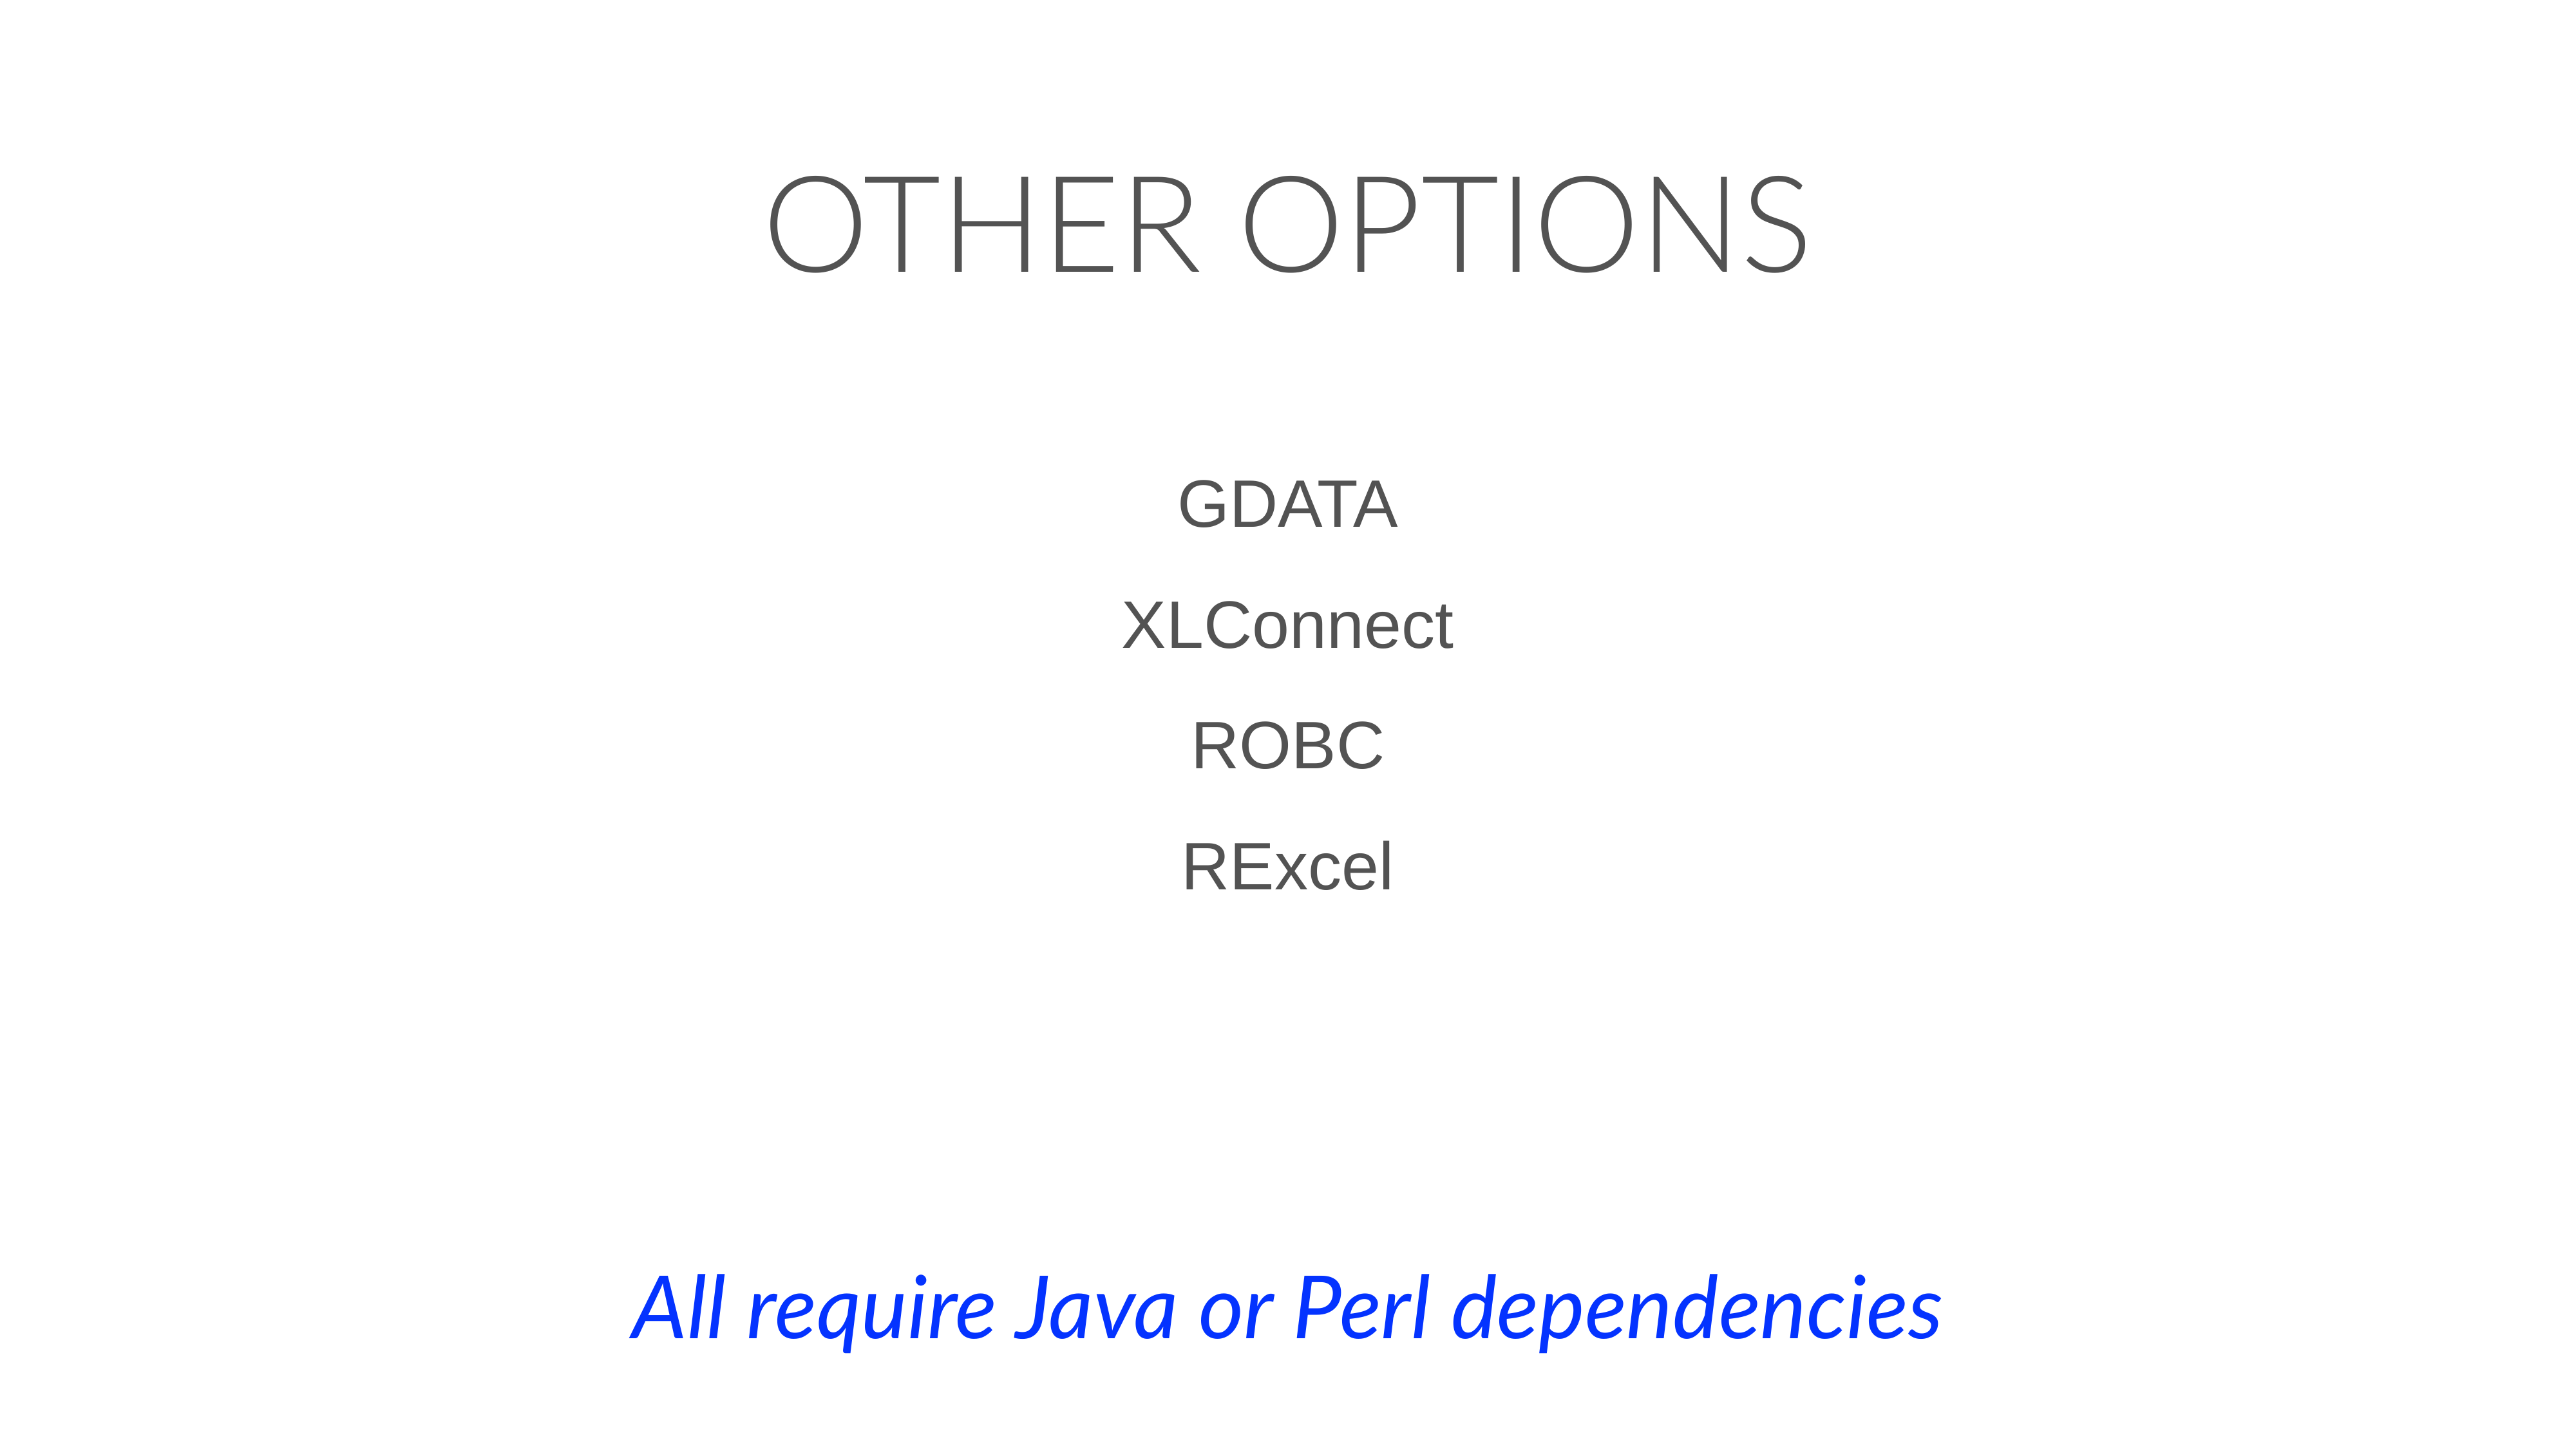

# OTHER OPTIONS
GDATA
XLConnect
ROBC
RExcel

All require Java or Perl dependencies